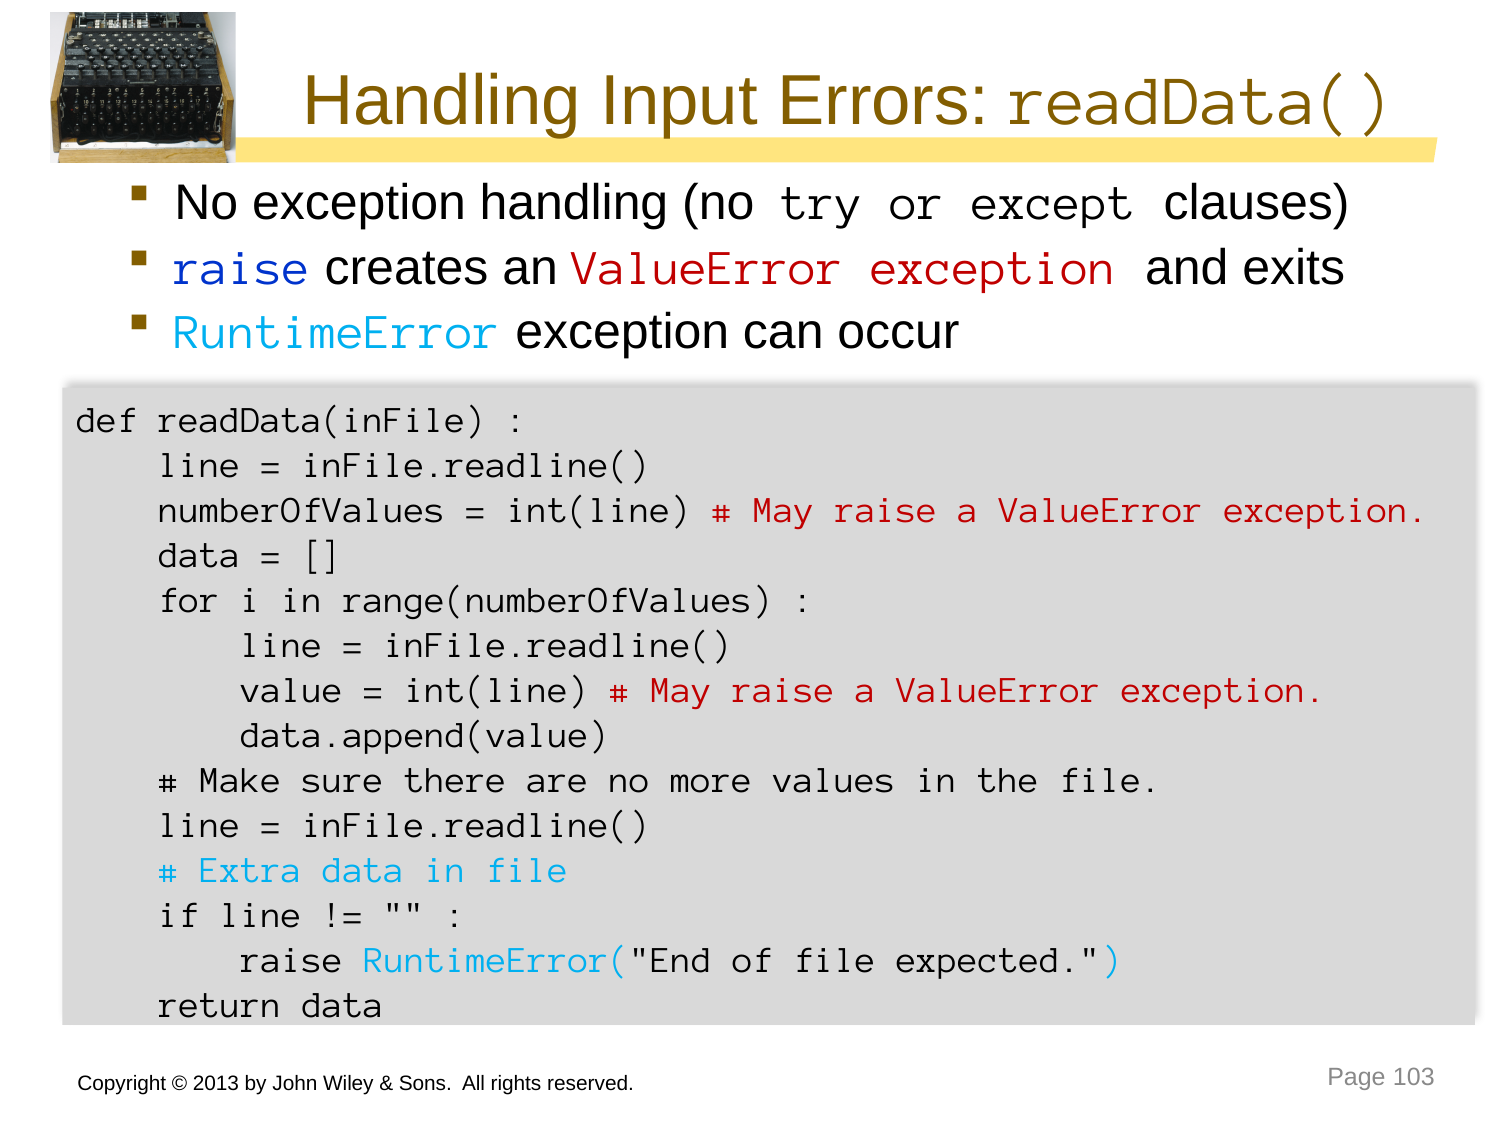

# Handling Input Errors: readData()
No exception handling (no try or except clauses)
raise creates an ValueError exception  and exits
RuntimeError exception can occur
def readData(inFile) :
    line = inFile.readline()
    numberOfValues = int(line) # May raise a ValueError exception.
    data = []
    for i in range(numberOfValues) :
        line = inFile.readline()
        value = int(line) # May raise a ValueError exception.
        data.append(value)
    # Make sure there are no more values in the file.
    line = inFile.readline()
    # Extra data in file
    if line != "" :
        raise RuntimeError("End of file expected.")
    return data

Copyright © 2013 by John Wiley & Sons.  All rights reserved.
Page 103